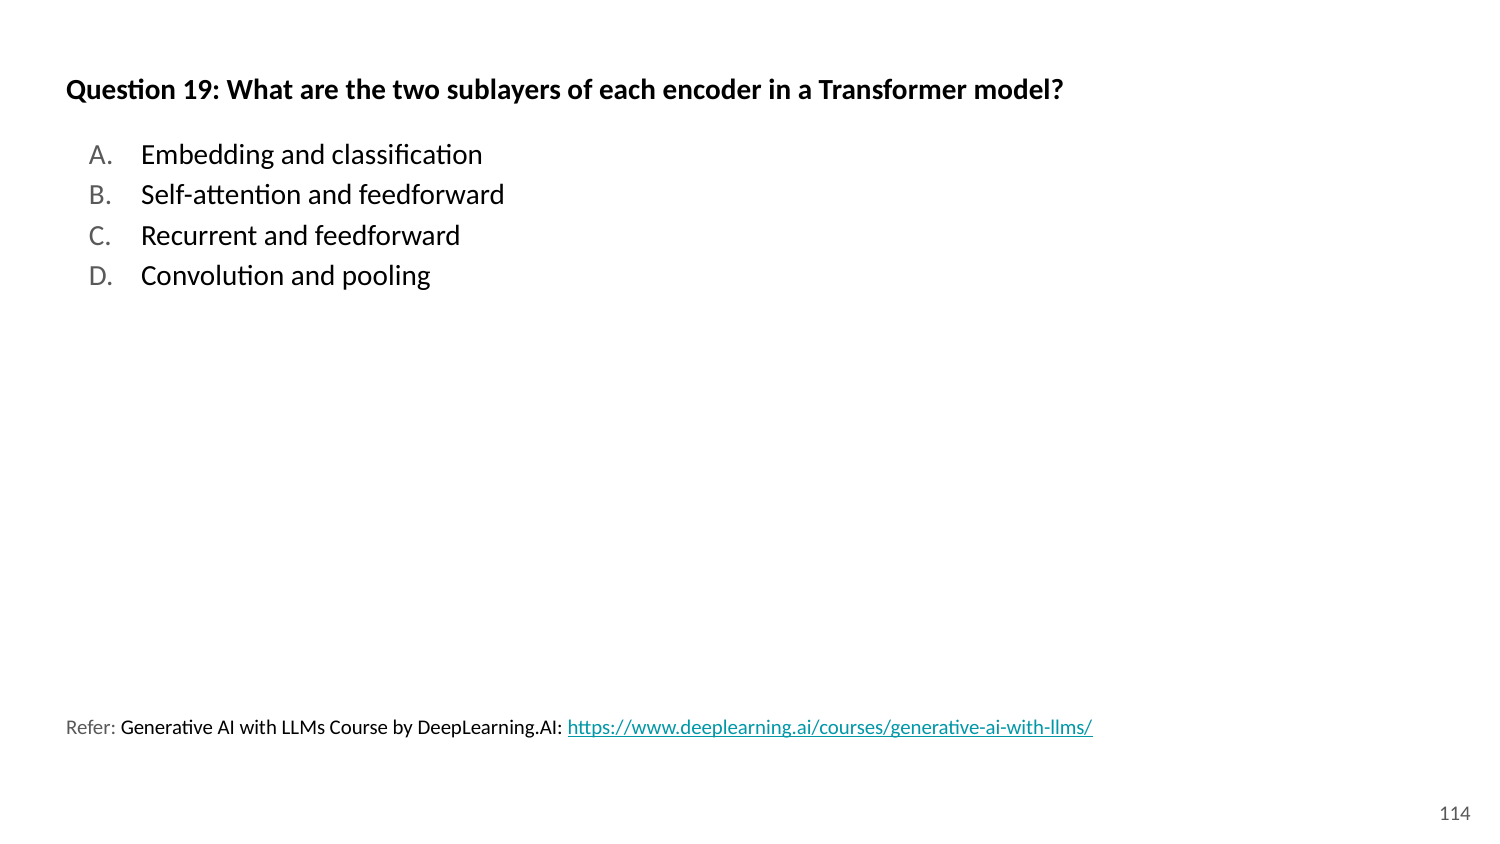

Question 19: What are the two sublayers of each encoder in a Transformer model?
Embedding and classification
Self-attention and feedforward
Recurrent and feedforward
Convolution and pooling
Refer: Generative AI with LLMs Course by DeepLearning.AI: https://www.deeplearning.ai/courses/generative-ai-with-llms/

114